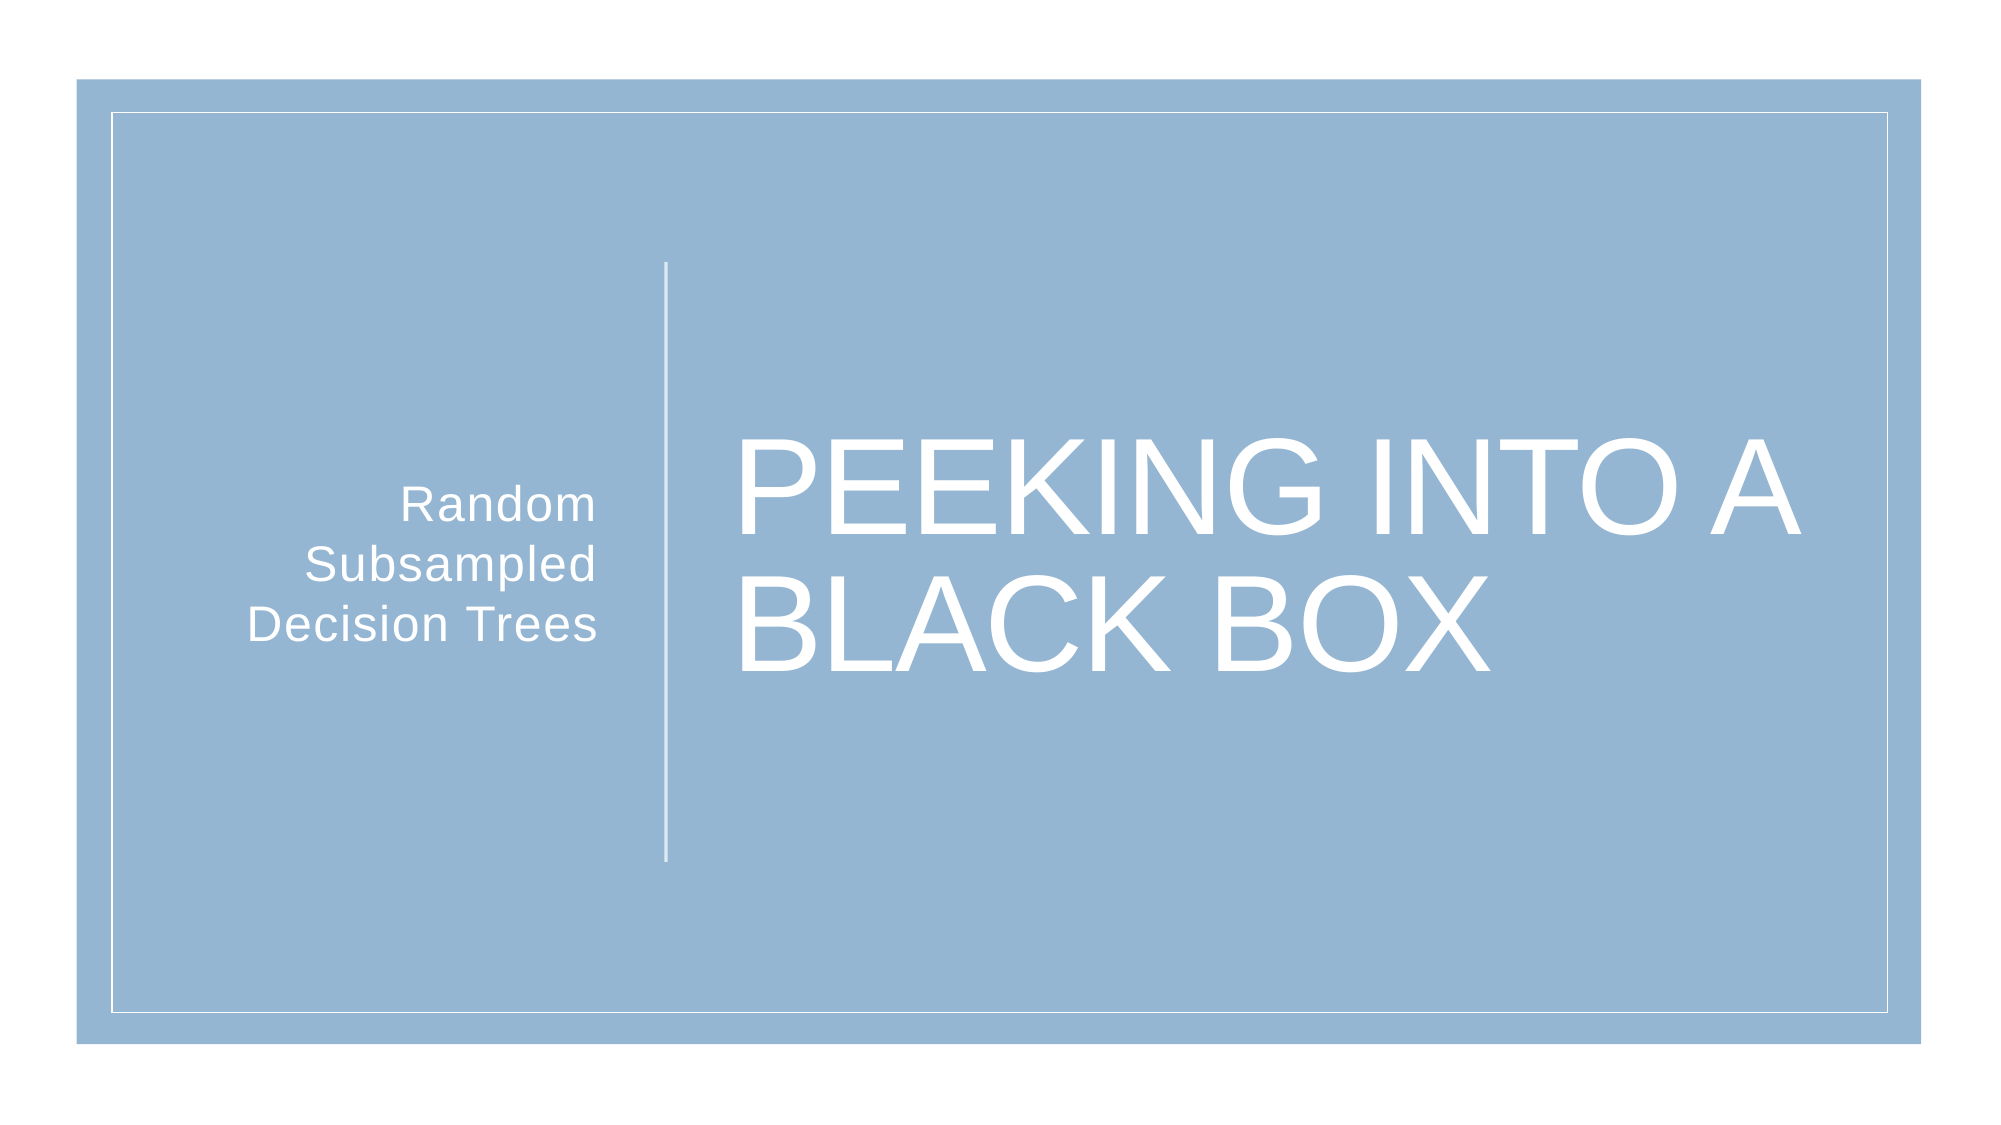

Random Subsampled Decision Trees
# Peeking into a black box